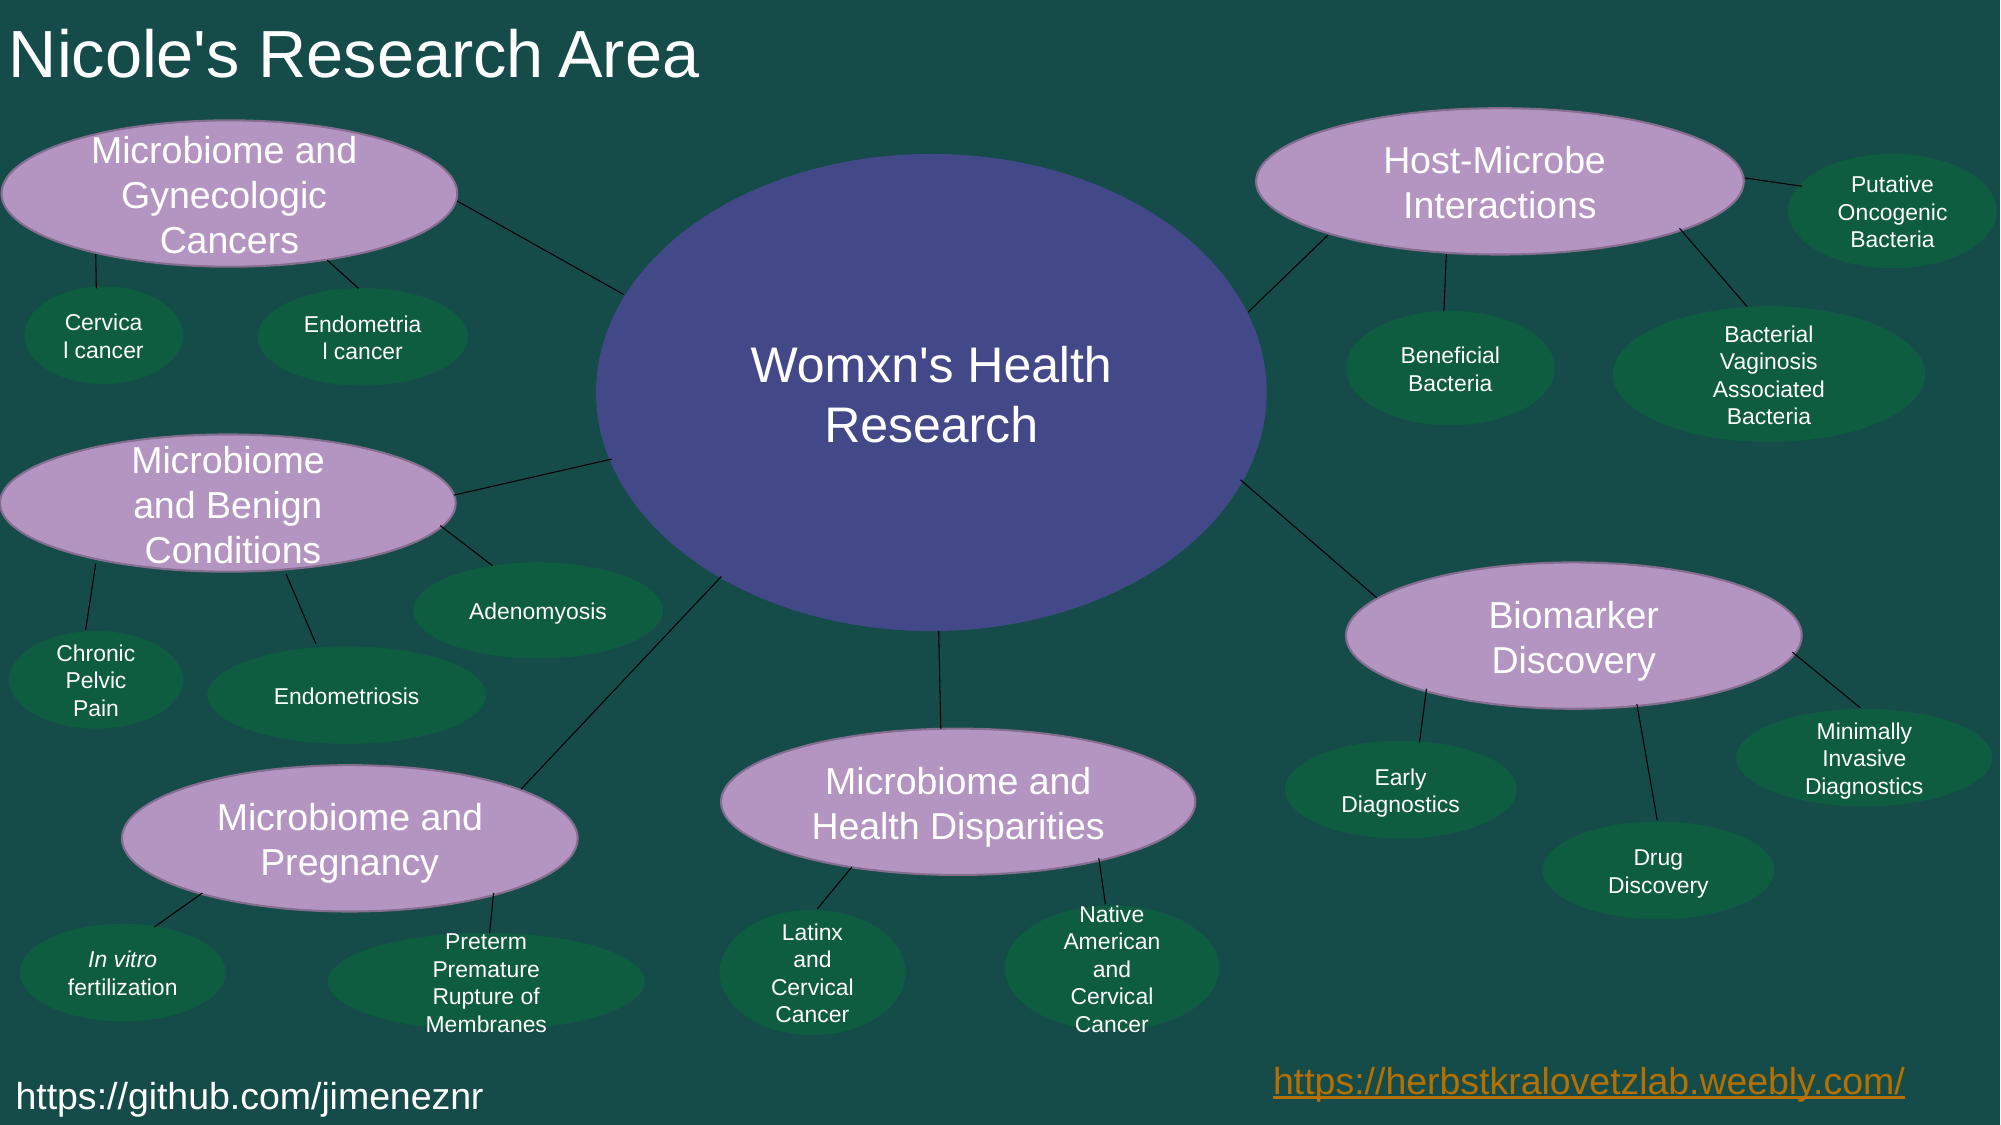

# Nicole's Research Area
Host-Microbe
Interactions
Microbiome and  Gynecologic
Cancers
Putative Oncogenic Bacteria
Womxn's Health Research
Cervical cancer
Endometrial cancer
Bacterial Vaginosis Associated Bacteria
Beneficial Bacteria
Microbiome and Benign  Conditions
Adenomyosis
Biomarker Discovery
Chronic Pelvic Pain
Endometriosis
Minimally Invasive Diagnostics
Microbiome and Health Disparities
Early Diagnostics
Microbiome and Pregnancy
Drug Discovery
Native American and Cervical Cancer
Latinx and Cervical Cancer
In vitro fertilization
Preterm Premature Rupture of Membranes
https://herbstkralovetzlab.weebly.com/
https://github.com/jimeneznr